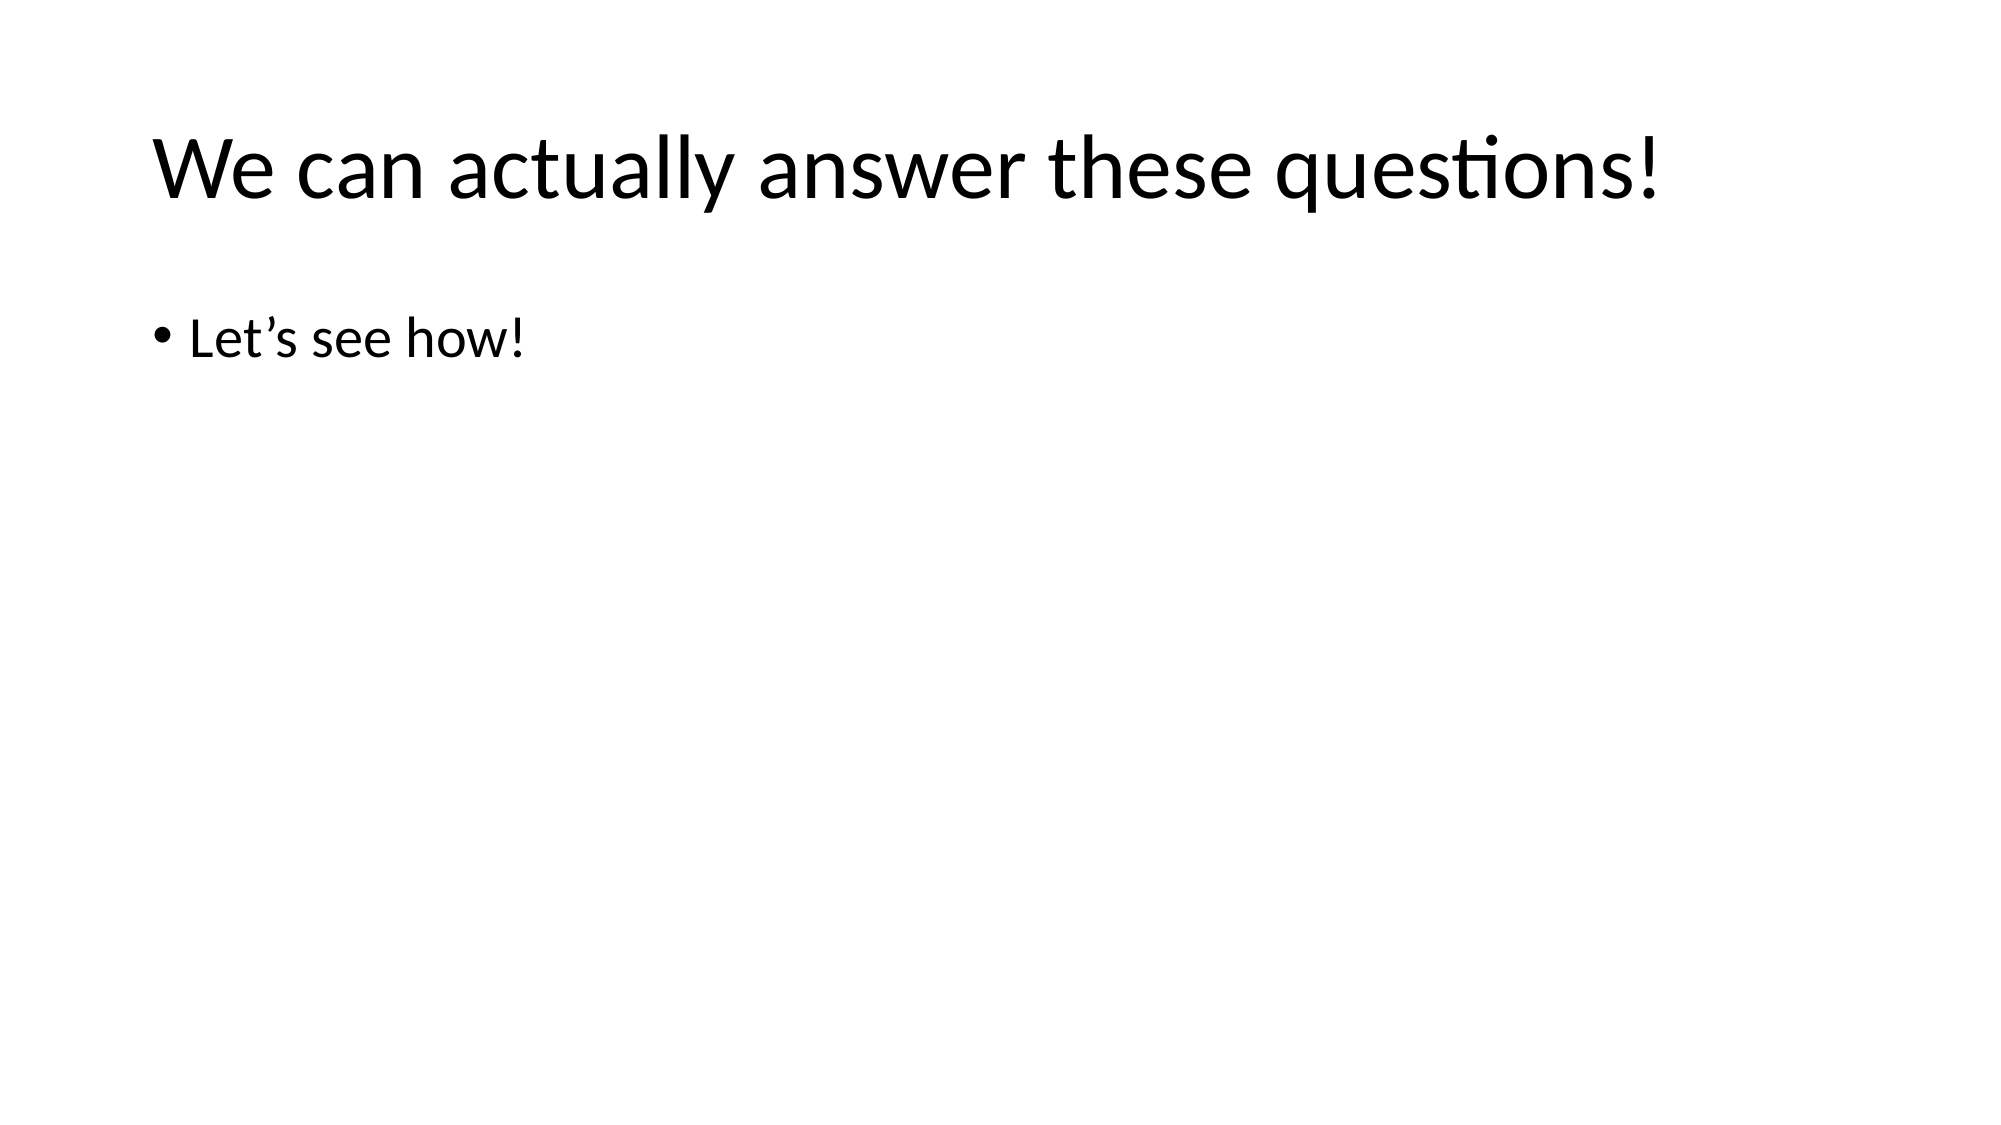

# We can actually answer these questions!
Let’s see how!